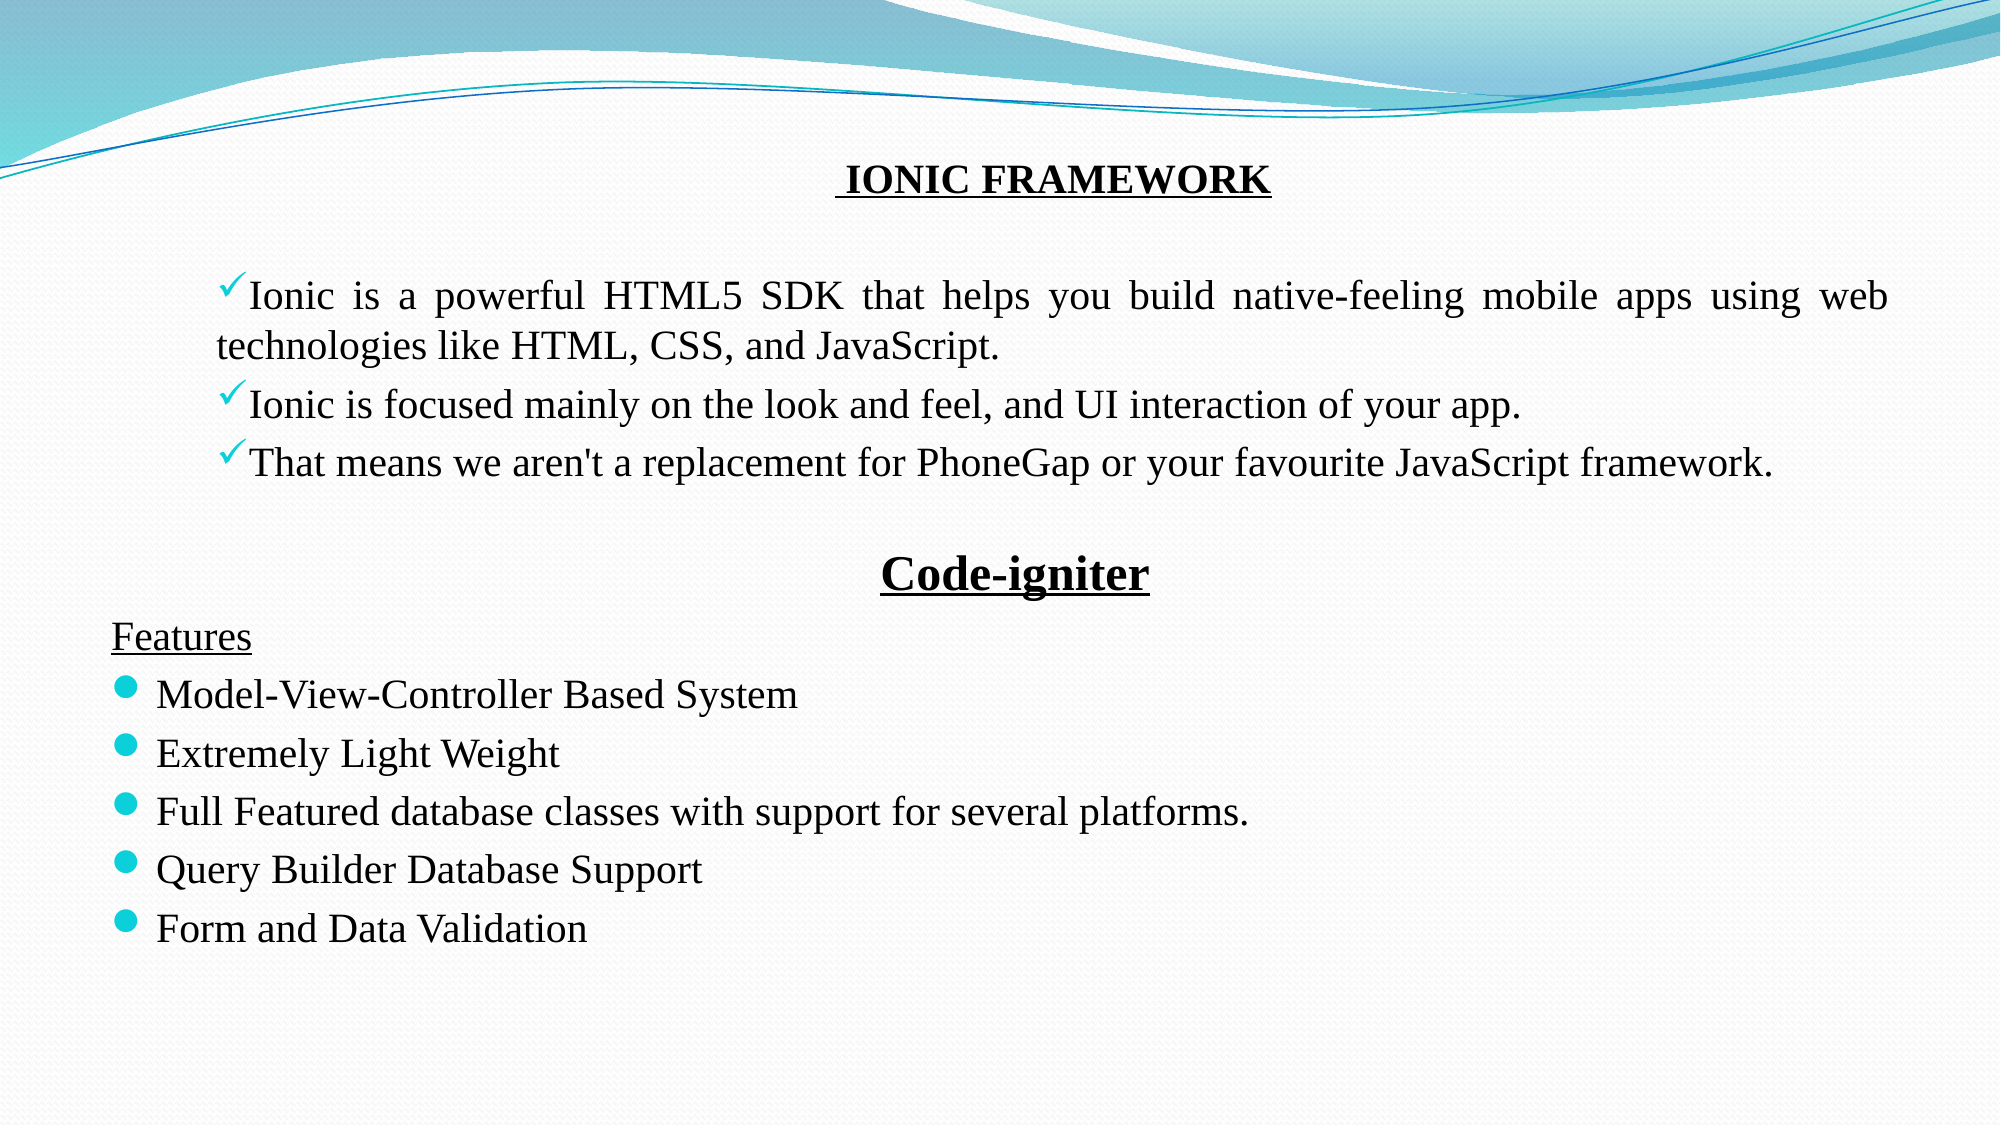

IONIC FRAMEWORK

Ionic is a powerful HTML5 SDK that helps you build native-feeling mobile apps using web technologies like HTML, CSS, and JavaScript.
Ionic is focused mainly on the look and feel, and UI interaction of your app.
That means we aren't a replacement for PhoneGap or your favourite JavaScript framework.

Code-igniter
Features
Model-View-Controller Based System
Extremely Light Weight
Full Featured database classes with support for several platforms.
Query Builder Database Support
Form and Data Validation